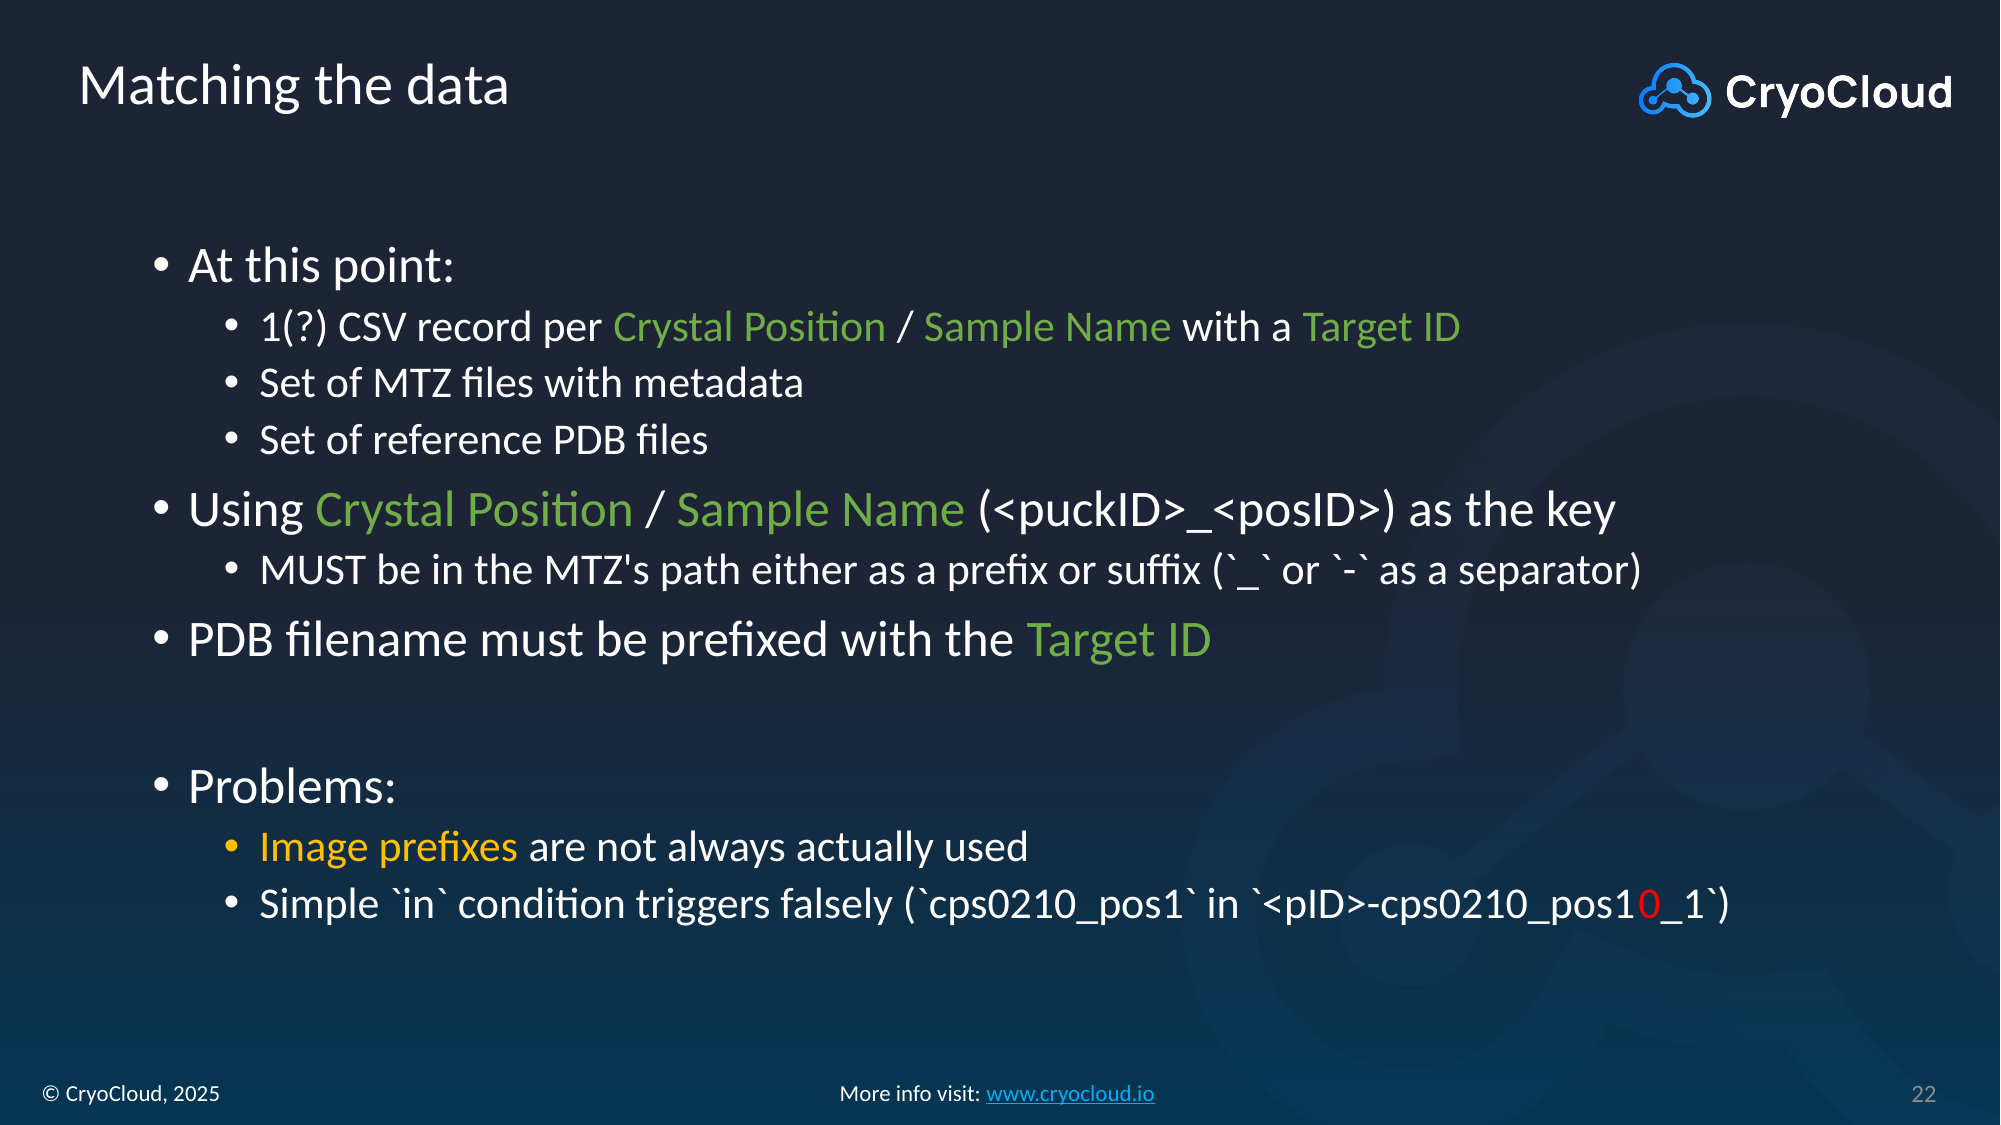

# Matching the data
At this point:
1(?) CSV record per Crystal Position / Sample Name with a Target ID
Set of MTZ files with metadata
Set of reference PDB files
Using Crystal Position / Sample Name (<puckID>_<posID>) as the key
MUST be in the MTZ's path either as a prefix or suffix (`_` or `-` as a separator)
PDB filename must be prefixed with the Target ID

Problems:
Image prefixes are not always actually used
Simple `in` condition triggers falsely (`cps0210_pos1` in `<pID>-cps0210_pos10_1`)
22